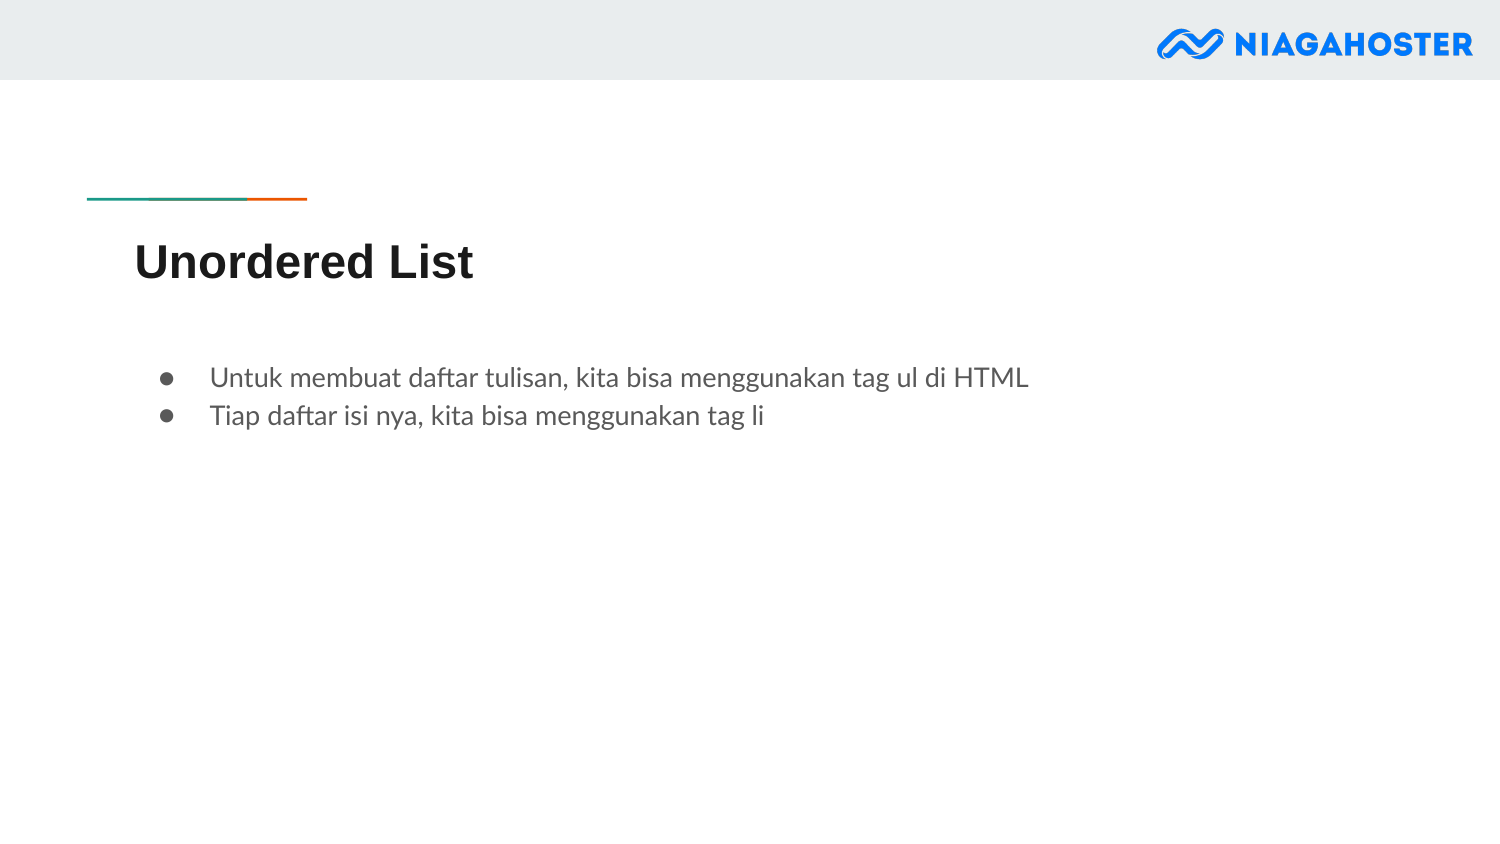

# Unordered List
Untuk membuat daftar tulisan, kita bisa menggunakan tag ul di HTML
Tiap daftar isi nya, kita bisa menggunakan tag li